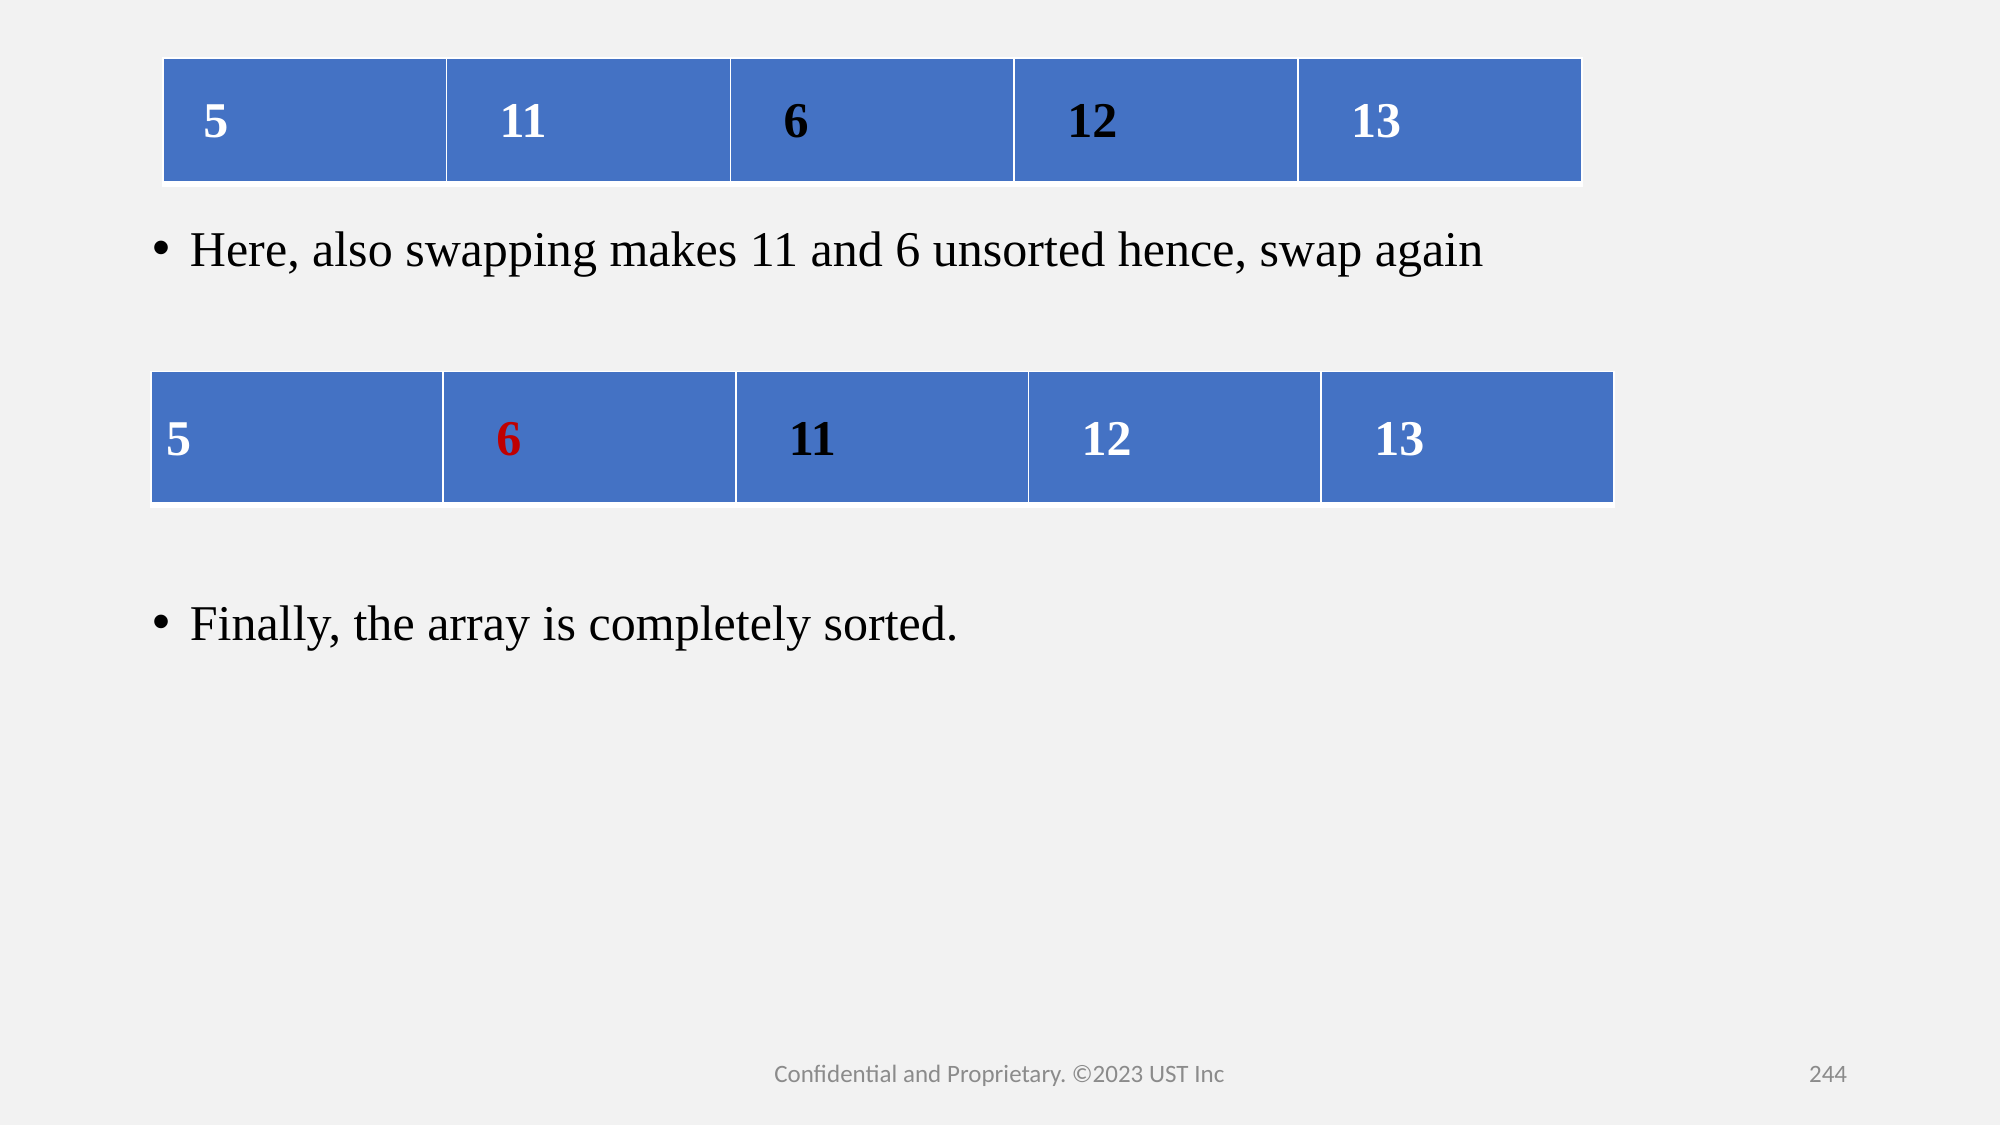

| 5 | 11 | 6 | 12 | 13 |
| --- | --- | --- | --- | --- |

Here, also swapping makes 11 and 6 unsorted hence, swap again

Finally, the array is completely sorted.

| 5 | 6 | 11 | 12 | 13 |
| --- | --- | --- | --- | --- |
Confidential and Proprietary. ©2023 UST Inc
244